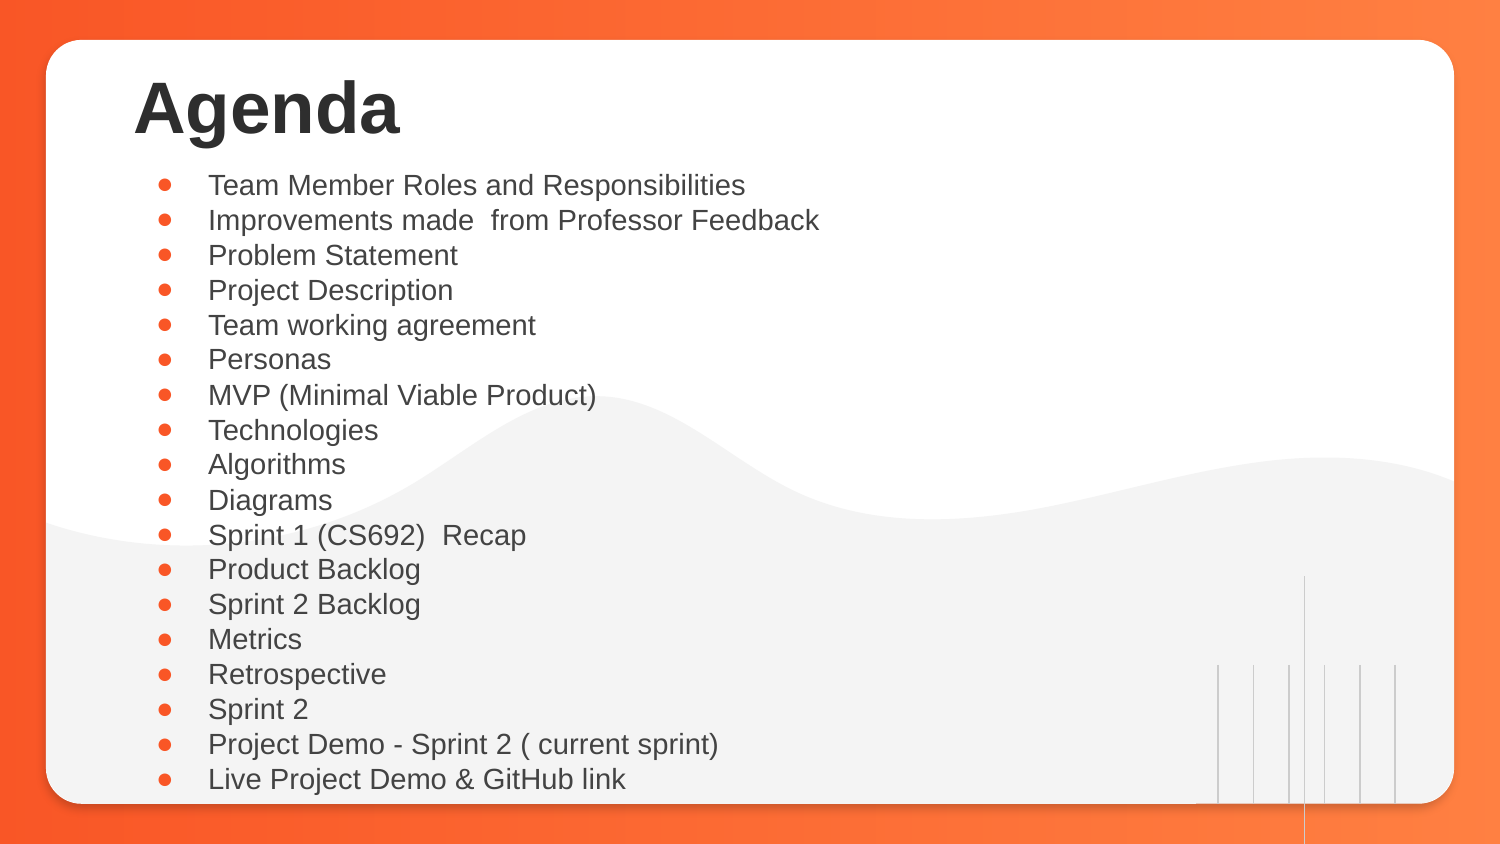

# Agenda
Team Member Roles and Responsibilities
Improvements made  from Professor Feedback
Problem Statement
Project Description
Team working agreement
Personas
MVP (Minimal Viable Product)
Technologies
Algorithms
Diagrams
Sprint 1 (CS692)  Recap
Product Backlog
Sprint 2 Backlog
Metrics
Retrospective
Sprint 2
Project Demo - Sprint 2 ( current sprint)
Live Project Demo & GitHub link